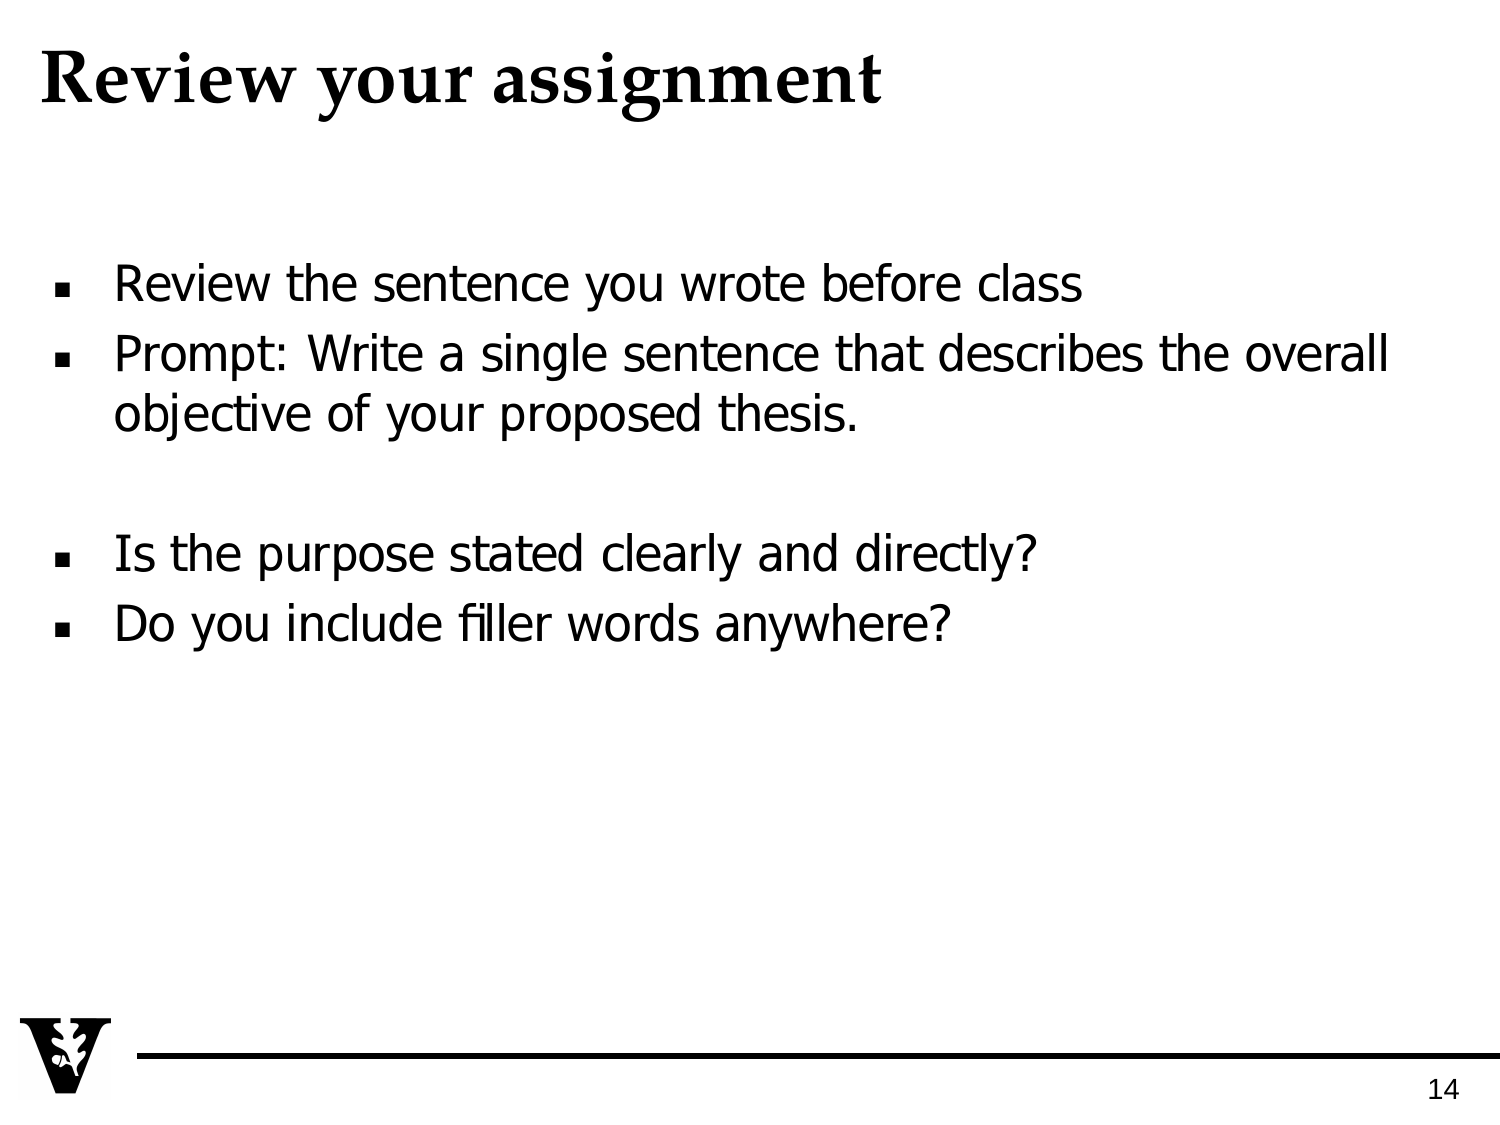

# Review your assignment
Review the sentence you wrote before class
Prompt: Write a single sentence that describes the overall objective of your proposed thesis.

Is the purpose stated clearly and directly?
Do you include filler words anywhere?

14